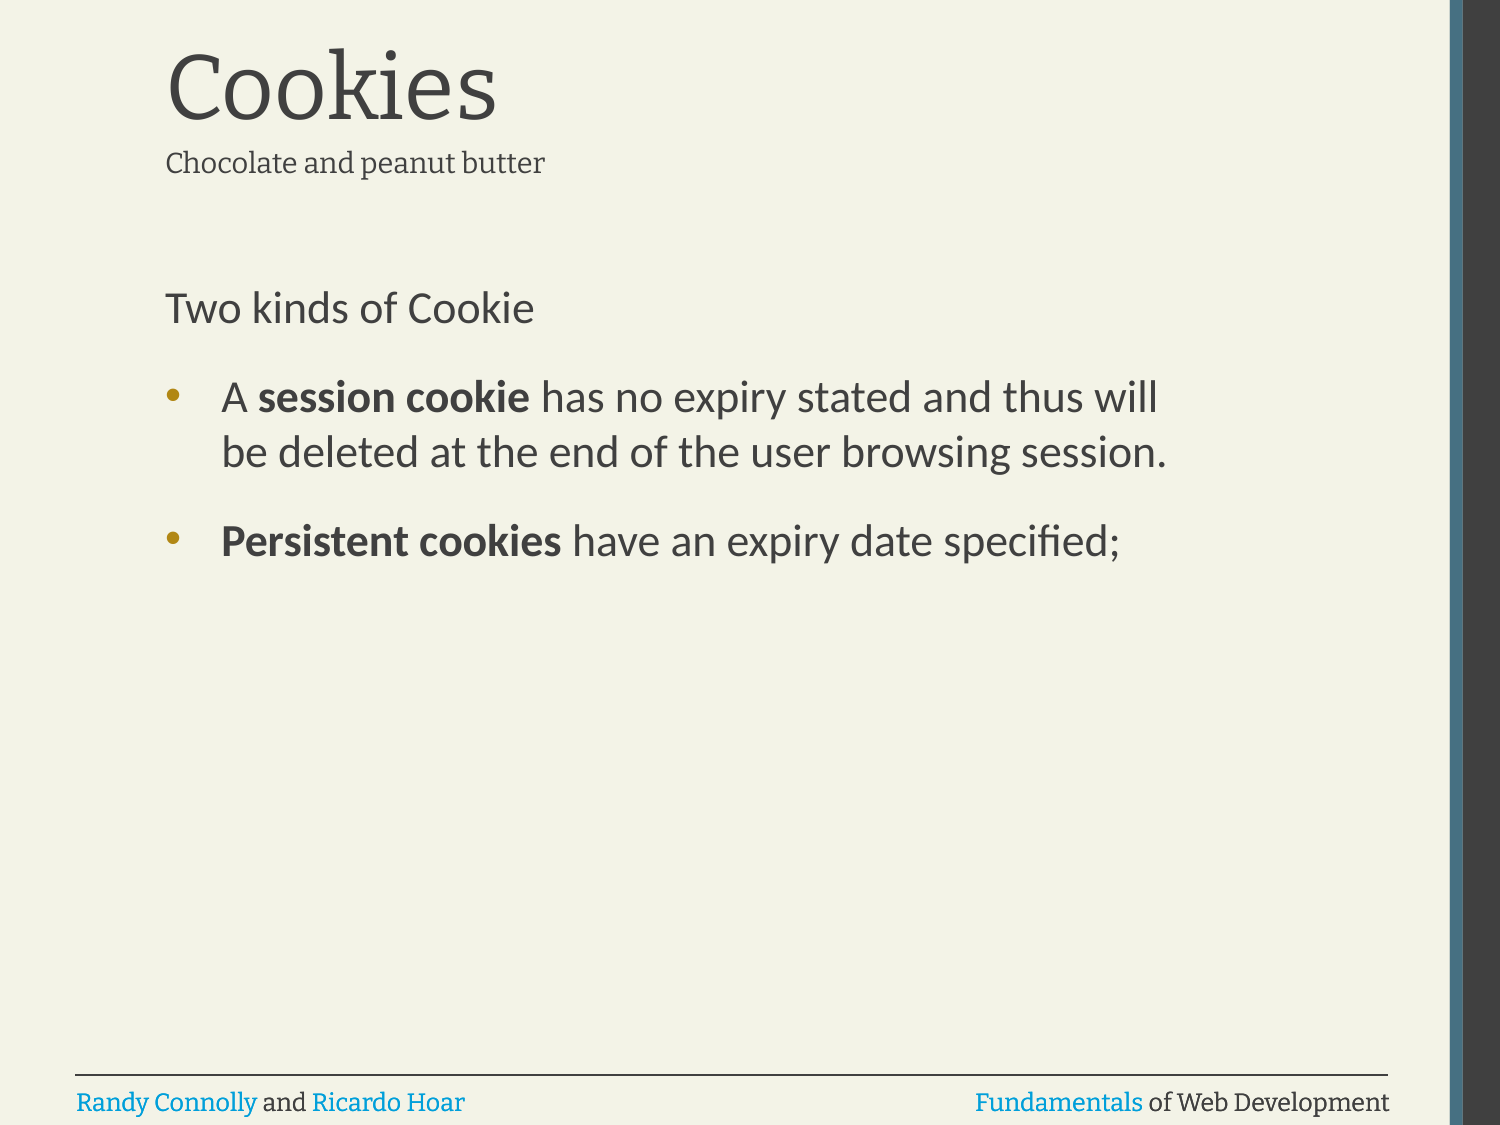

# Cookies
Chocolate and peanut butter
Two kinds of Cookie
A session cookie has no expiry stated and thus will be deleted at the end of the user browsing session.
Persistent cookies have an expiry date specified;